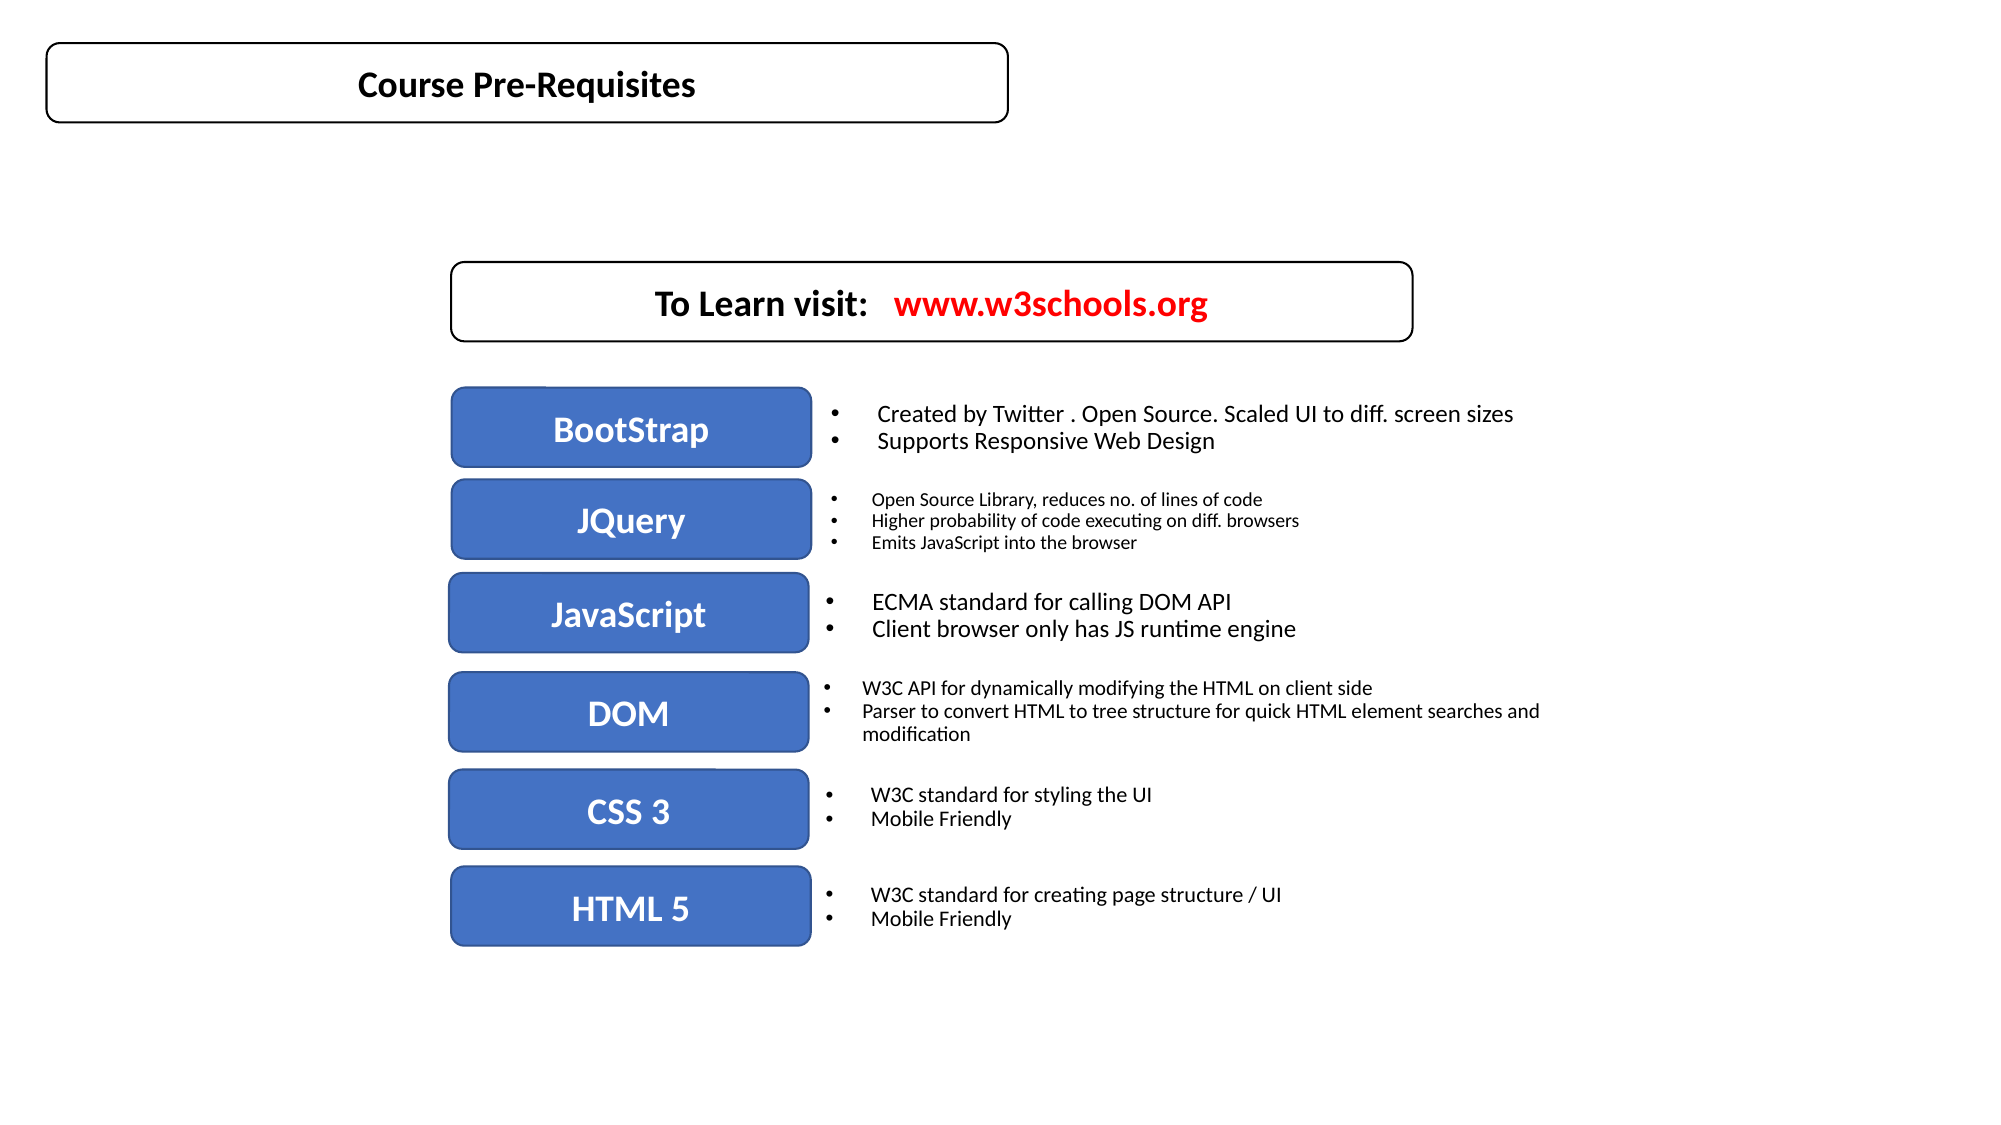

Course Pre-Requisites
To Learn visit:   www.w3schools.org
Created by Twitter . Open Source. Scaled UI to diff. screen sizes
Supports Responsive Web Design
BootStrap
JQuery
Open Source Library, reduces no. of lines of code
Higher probability of code executing on diff. browsers
Emits JavaScript into the browser
ECMA standard for calling DOM API
Client browser only has JS runtime engine
JavaScript
W3C API for dynamically modifying the HTML on client side
Parser to convert HTML to tree structure for quick HTML element searches and modification
DOM
CSS 3
W3C standard for styling the UI
Mobile Friendly
HTML 5
W3C standard for creating page structure / UI
Mobile Friendly